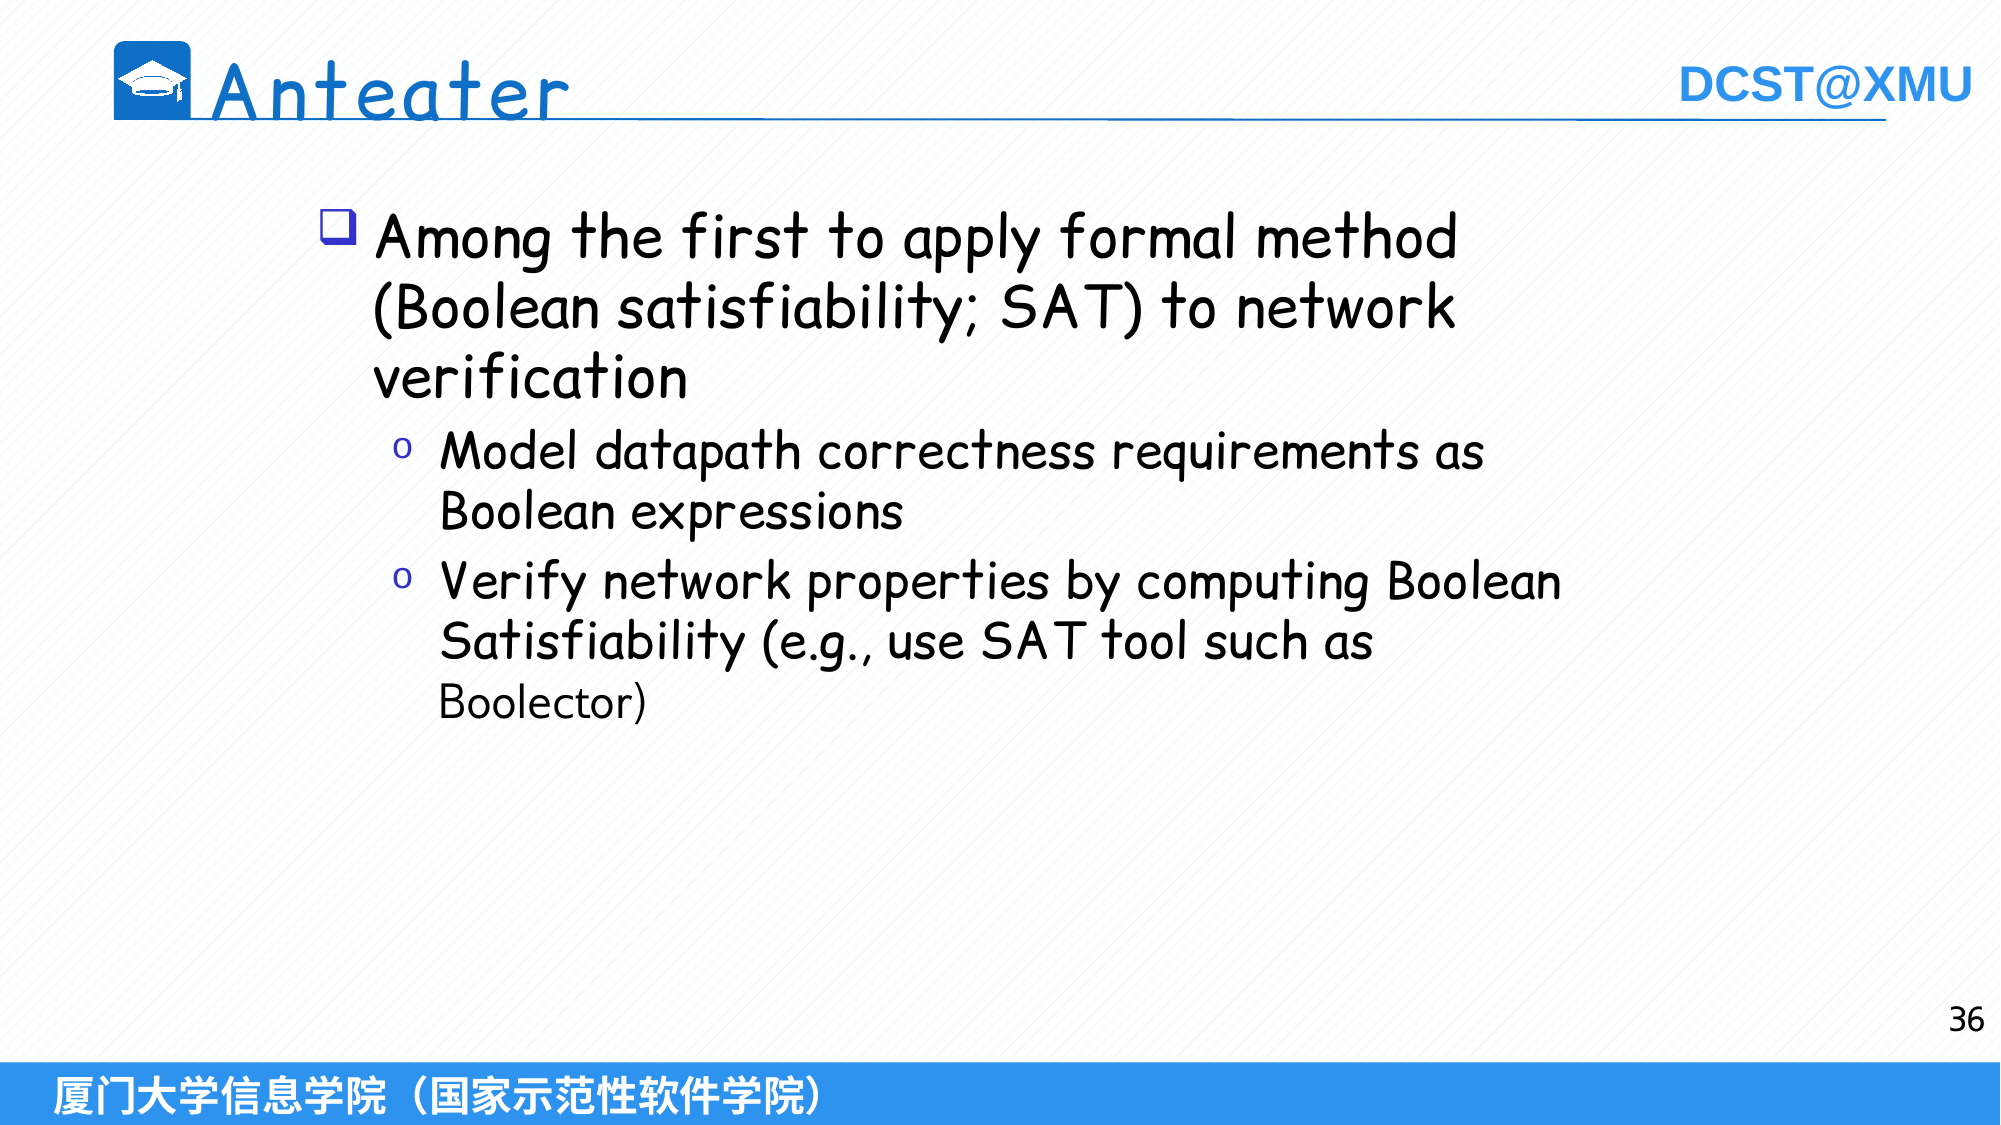

Anteater
Among the first to apply formal method (Boolean satisfiability; SAT) to network verification
Model datapath correctness requirements as Boolean expressions
Verify network properties by computing Boolean Satisfiability (e.g., use SAT tool such as Boolector)
36